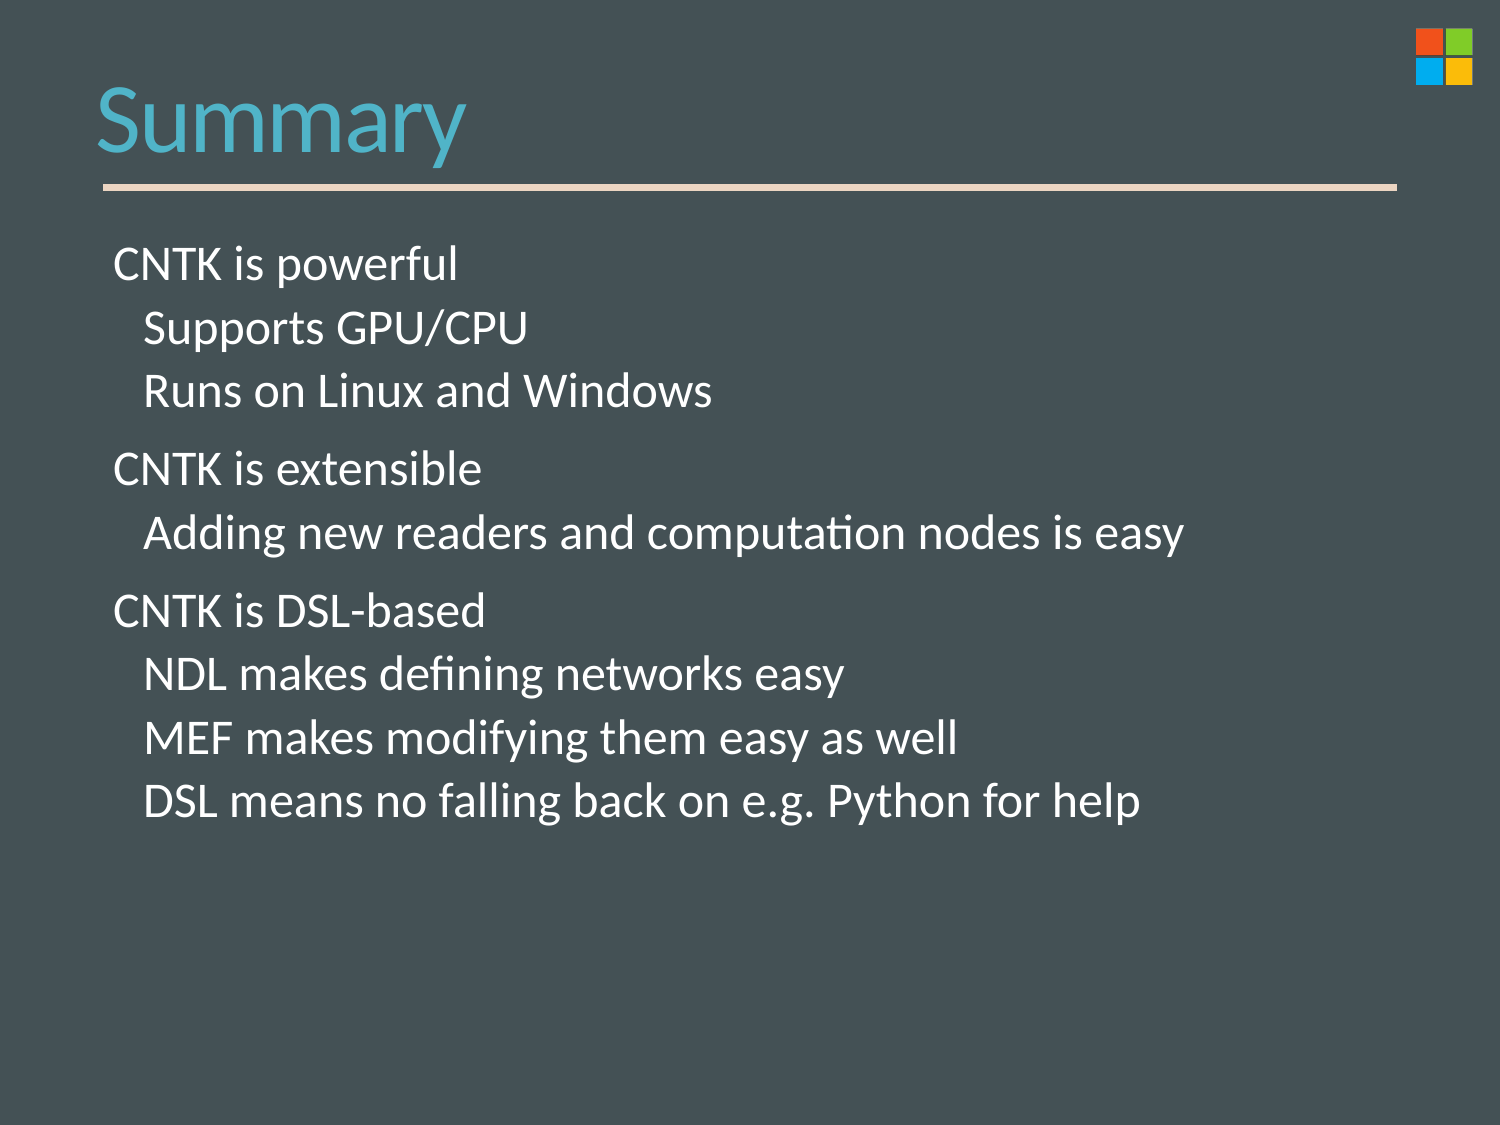

# Summary
CNTK is powerful
Supports GPU/CPU
Runs on Linux and Windows
CNTK is extensible
Adding new readers and computation nodes is easy
CNTK is DSL-based
NDL makes defining networks easy
MEF makes modifying them easy as well
DSL means no falling back on e.g. Python for help